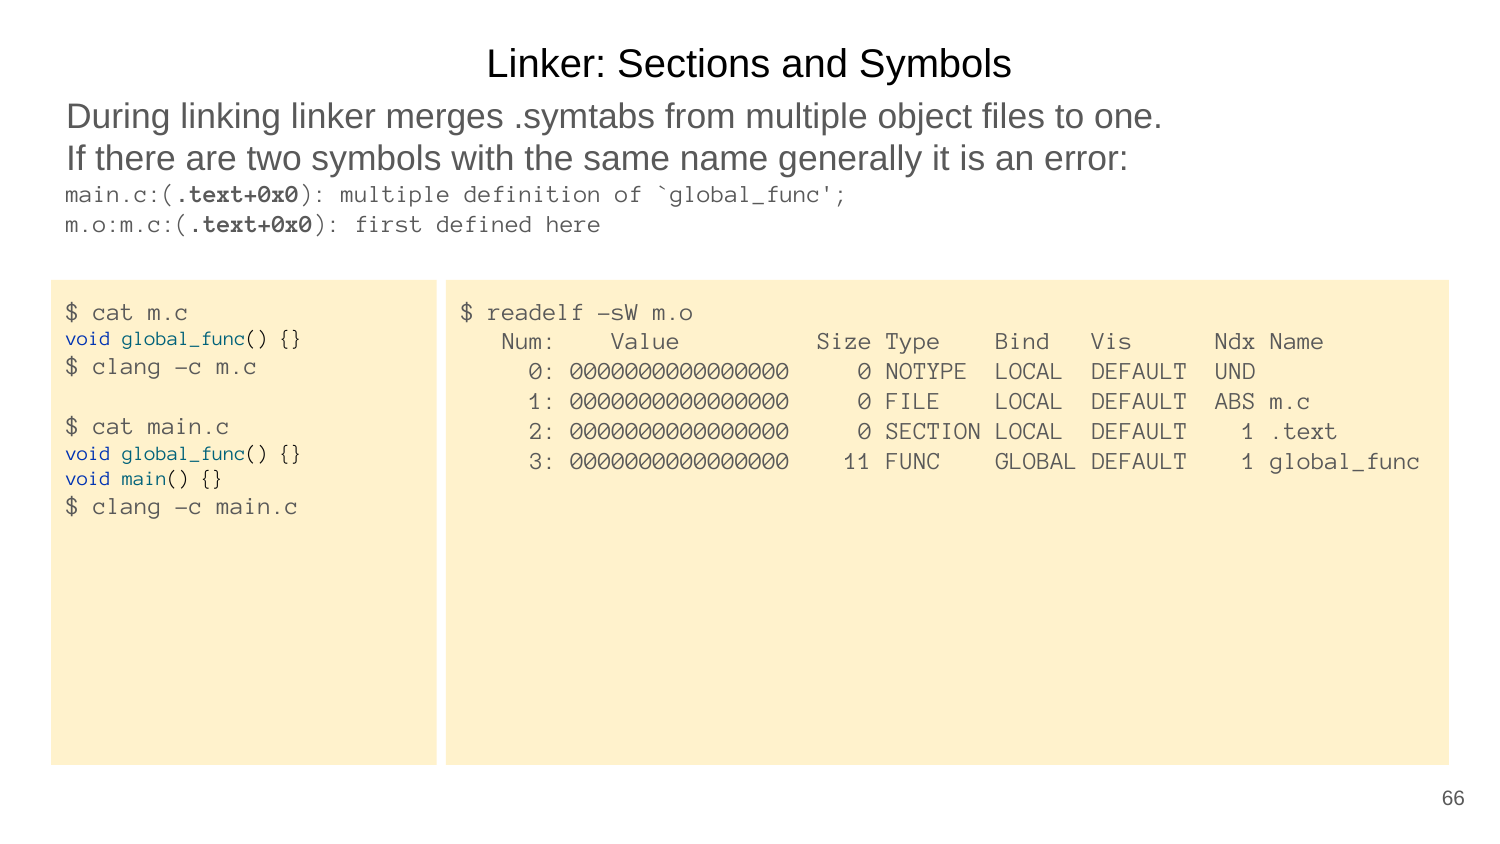

Linker: Sections and Symbols
During linking linker merges .symtabs from multiple object files to one.
If there are two symbols with the same name generally it is an error:
main.c:(.text+0x0): multiple definition of `global_func';
m.o:m.c:(.text+0x0): first defined here

$ cat m.c
void global_func() {}
$ clang -c m.c

$ cat main.c
void global_func() {}
void main() {}
$ clang -c main.c

$ readelf -sW m.o
   Num:    Value          Size Type    Bind   Vis      Ndx Name
     0: 0000000000000000     0 NOTYPE  LOCAL  DEFAULT  UND
     1: 0000000000000000     0 FILE    LOCAL  DEFAULT  ABS m.c
     2: 0000000000000000     0 SECTION LOCAL  DEFAULT    1 .text
     3: 0000000000000000    11 FUNC    GLOBAL DEFAULT    1 global_func

66